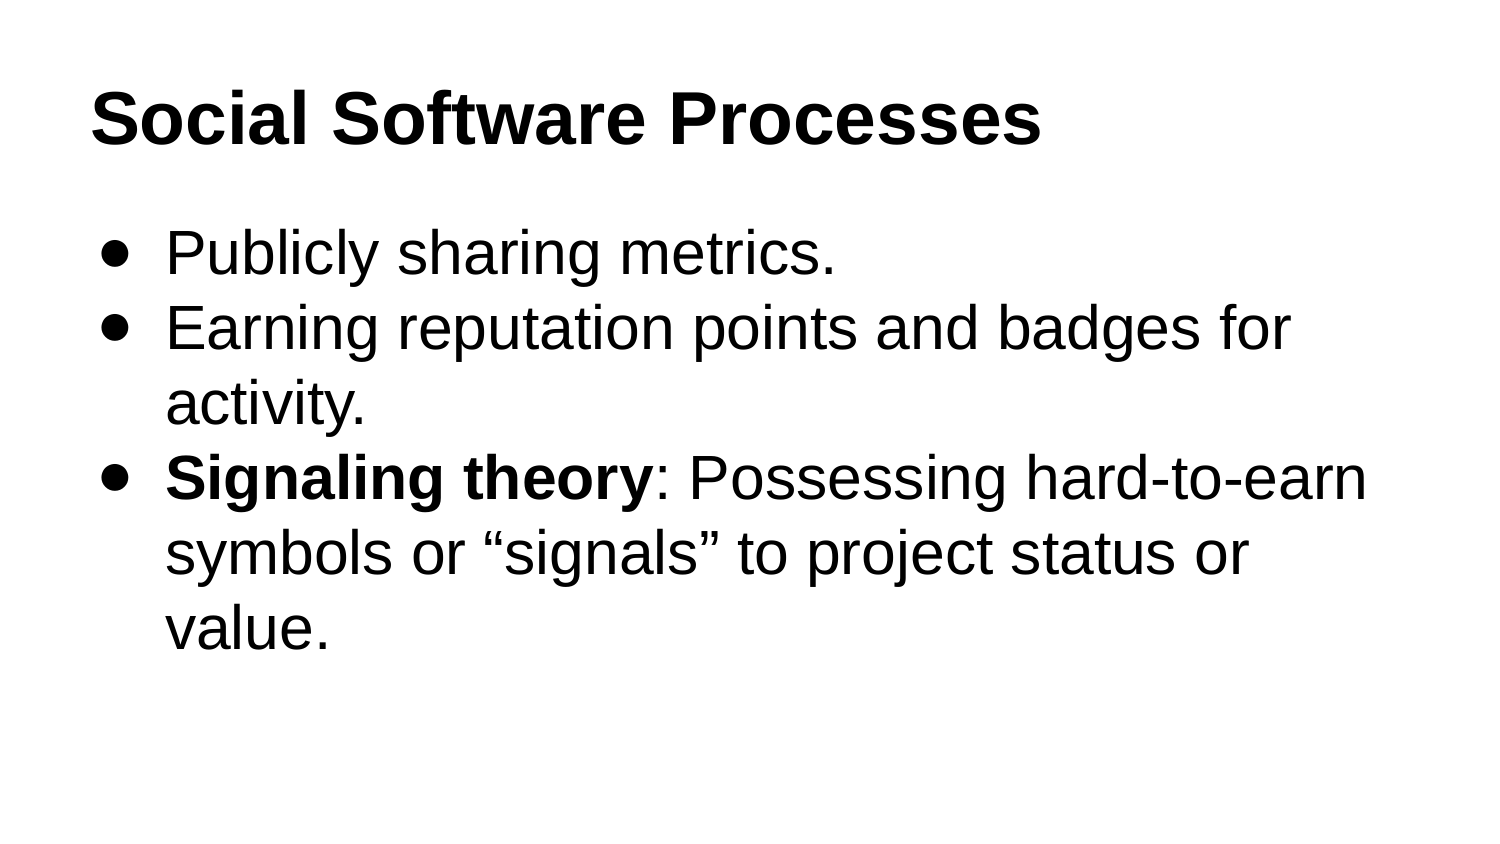

# Social Software Processes
Publicly sharing metrics.
Earning reputation points and badges for activity.
Signaling theory: Possessing hard-to-earn symbols or “signals” to project status or value.